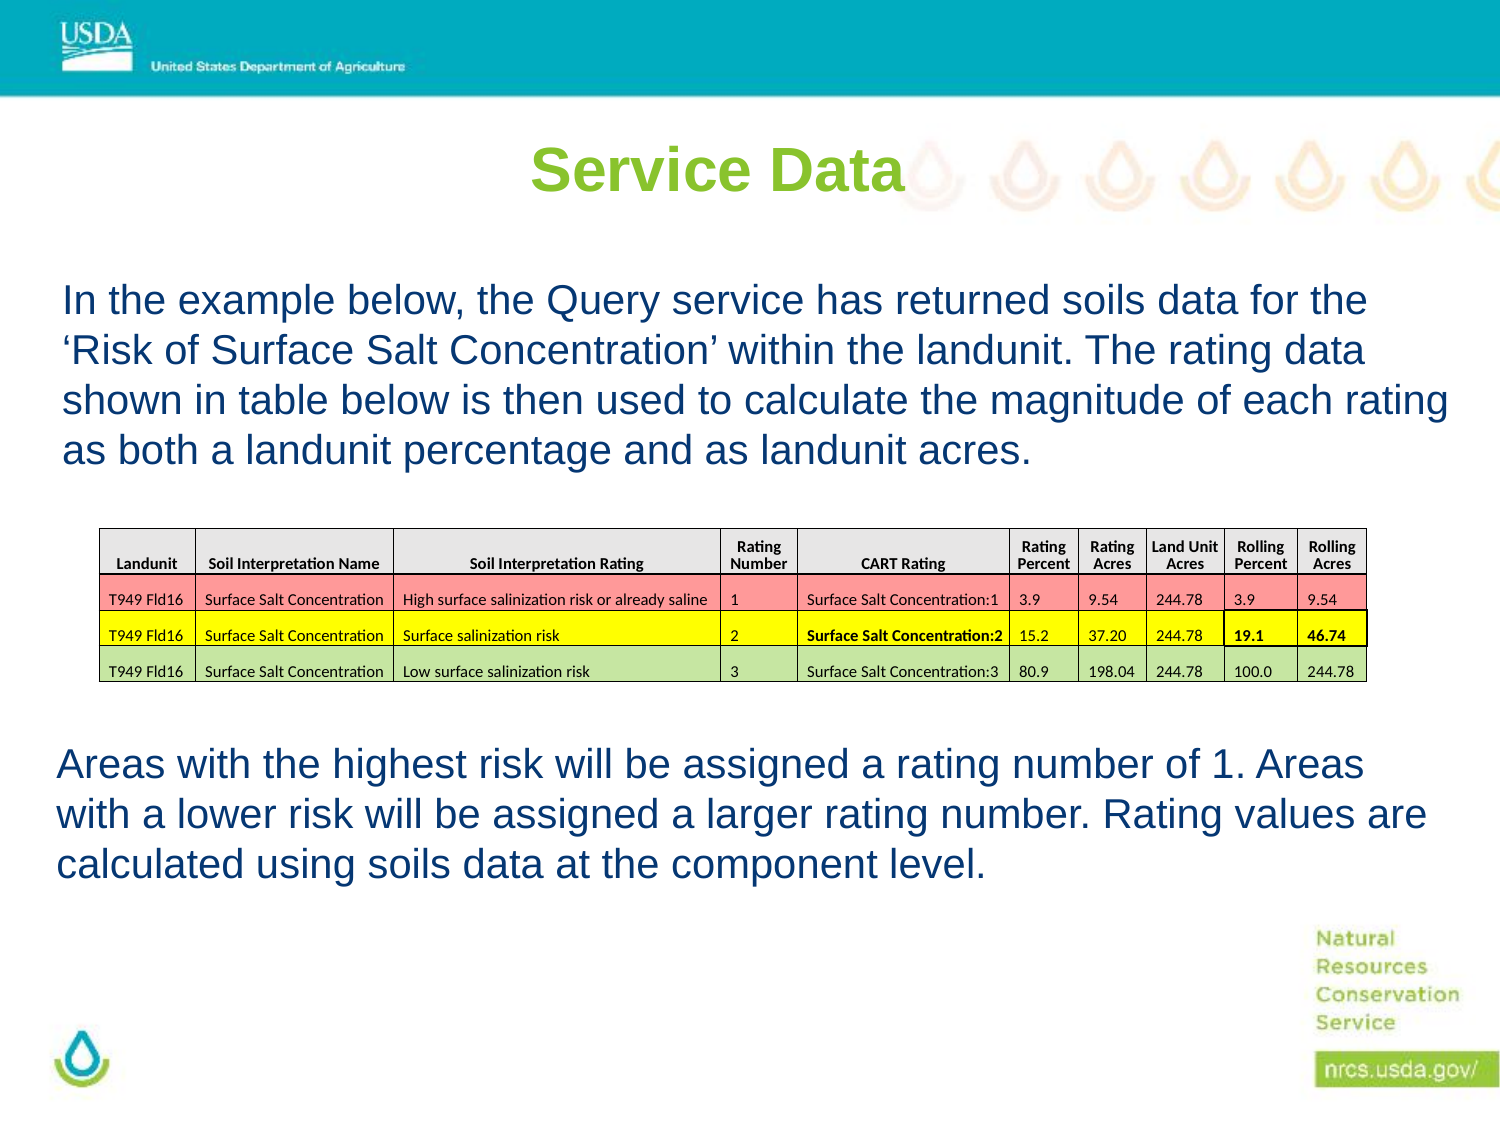

Service Data
In the example below, the Query service has returned soils data for the ‘Risk of Surface Salt Concentration’ within the landunit. The rating data shown in table below is then used to calculate the magnitude of each rating as both a landunit percentage and as landunit acres.
| Landunit | Soil Interpretation Name | Soil Interpretation Rating | Rating Number | CART Rating | Rating Percent | Rating Acres | Land Unit Acres | Rolling Percent | Rolling Acres |
| --- | --- | --- | --- | --- | --- | --- | --- | --- | --- |
| T949 Fld16 | Surface Salt Concentration | High surface salinization risk or already saline | 1 | Surface Salt Concentration:1 | 3.9 | 9.54 | 244.78 | 3.9 | 9.54 |
| T949 Fld16 | Surface Salt Concentration | Surface salinization risk | 2 | Surface Salt Concentration:2 | 15.2 | 37.20 | 244.78 | 19.1 | 46.74 |
| T949 Fld16 | Surface Salt Concentration | Low surface salinization risk | 3 | Surface Salt Concentration:3 | 80.9 | 198.04 | 244.78 | 100.0 | 244.78 |
Areas with the highest risk will be assigned a rating number of 1. Areas with a lower risk will be assigned a larger rating number. Rating values are calculated using soils data at the component level.